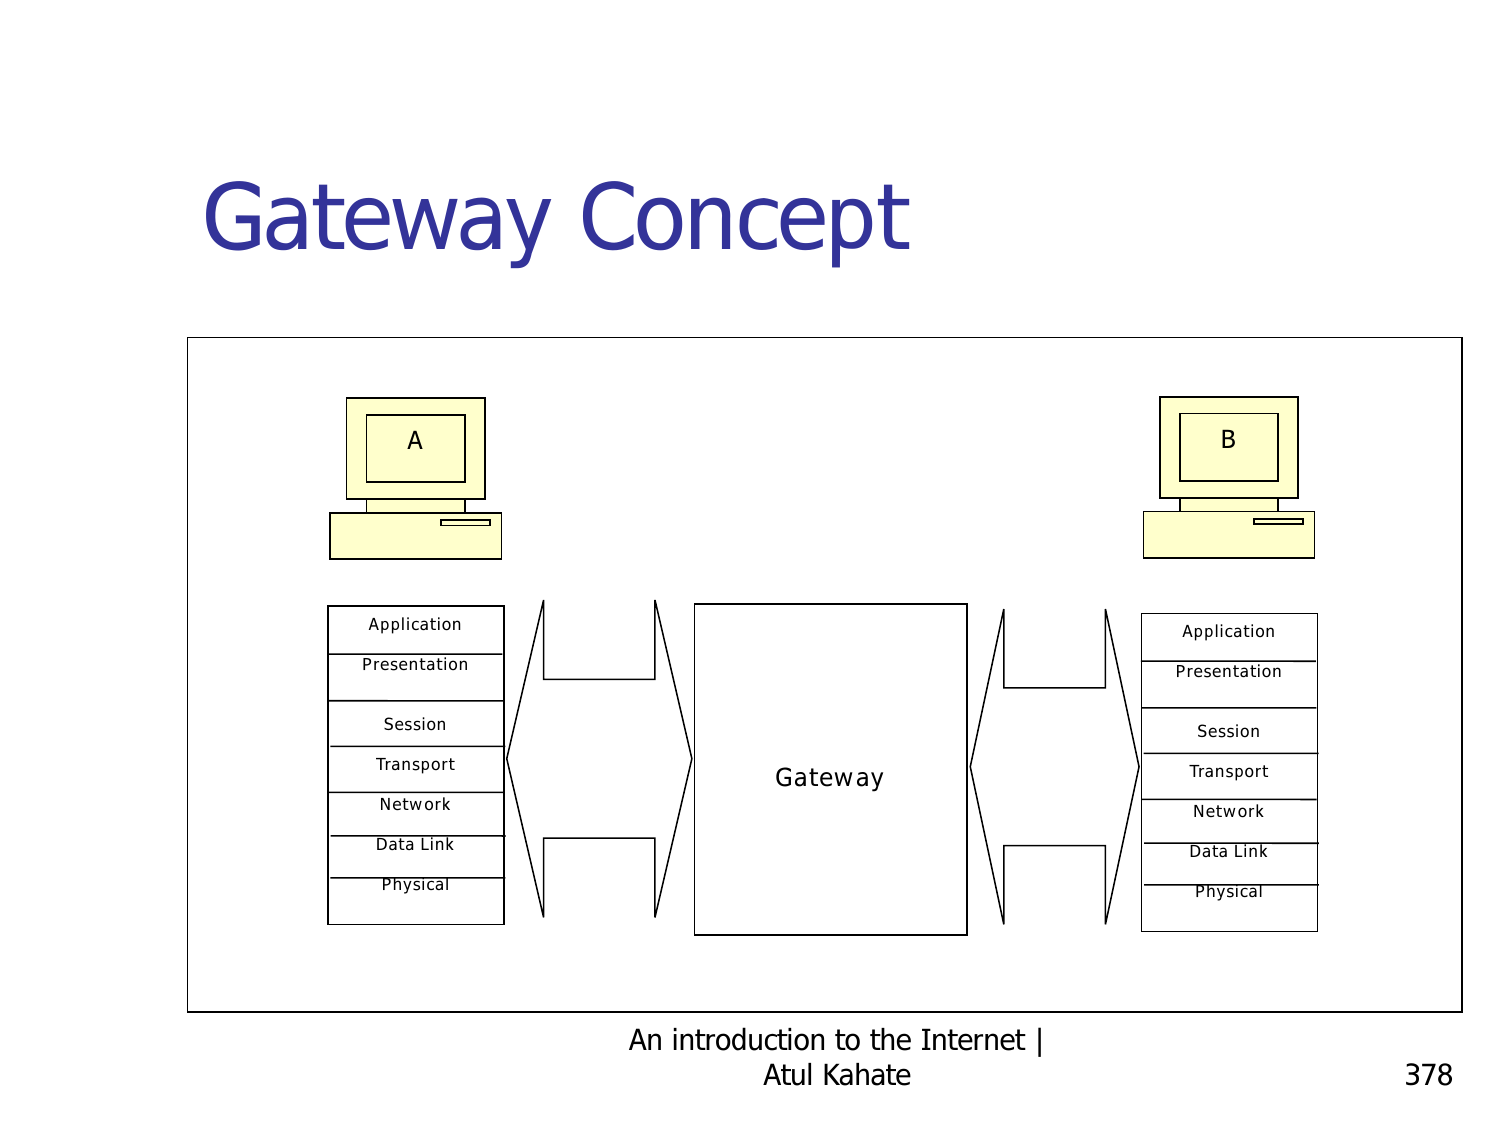

Gateway Concept

B
A

Gateway
Application

Presentation

Session

Transport

Network

Data Link

Physical

Application

Presentation

Session

Transport

Network

Data Link

Physical

An introduction to the Internet | Atul Kahate
378